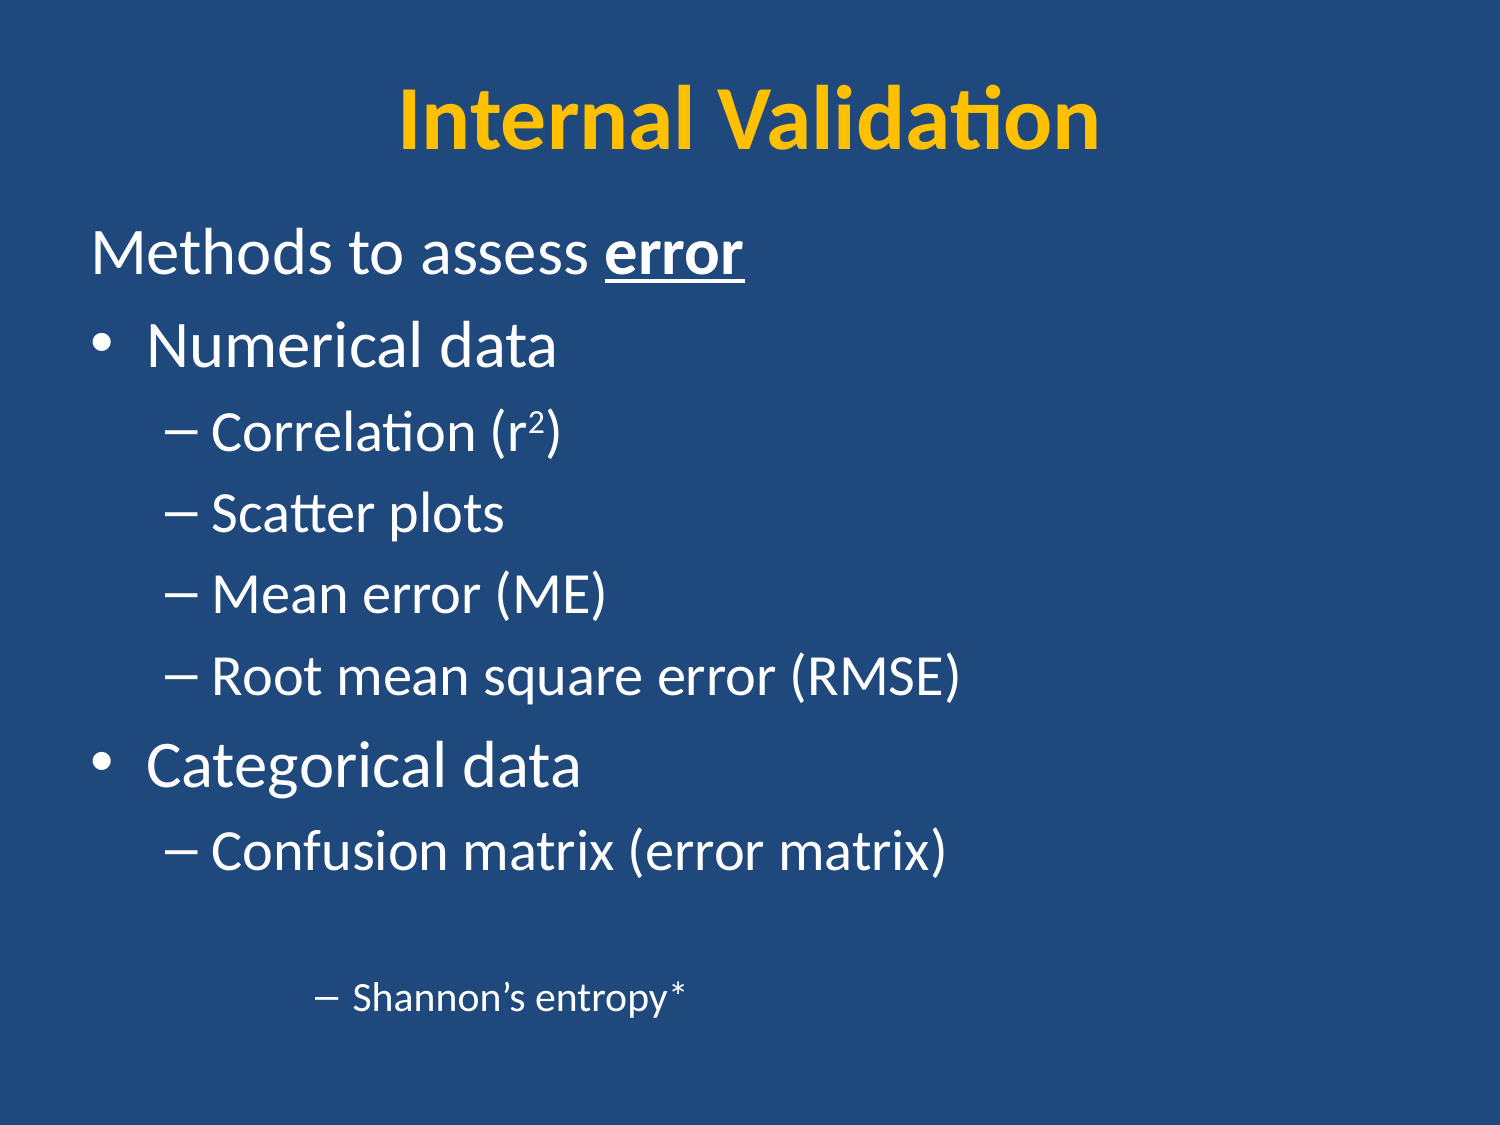

# Internal Validation
Methods to assess error
Numerical data
Correlation (r2)
Scatter plots
Mean error (ME)
Root mean square error (RMSE)
Categorical data
Confusion matrix (error matrix)

Shannon’s entropy*